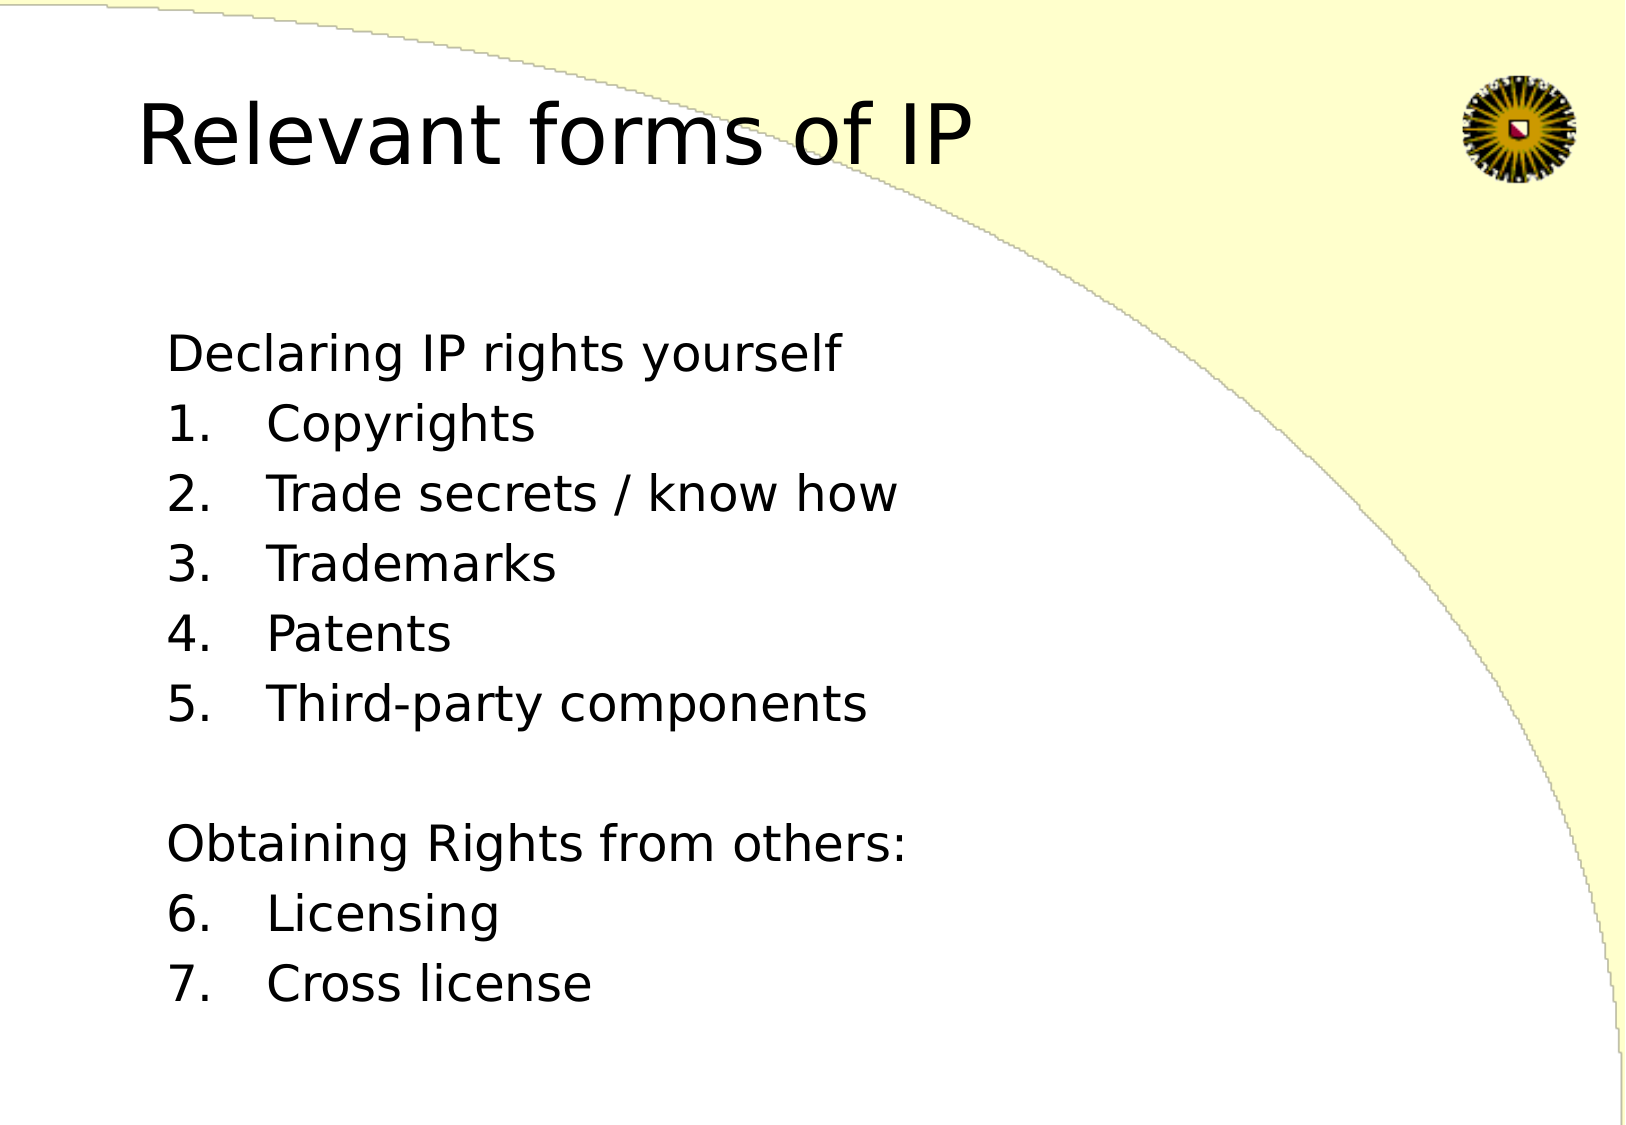

# Relevant forms of IP
Declaring IP rights yourself
Copyrights
Trade secrets / know how
Trademarks
Patents
Third-party components

Obtaining Rights from others:
Licensing
Cross license